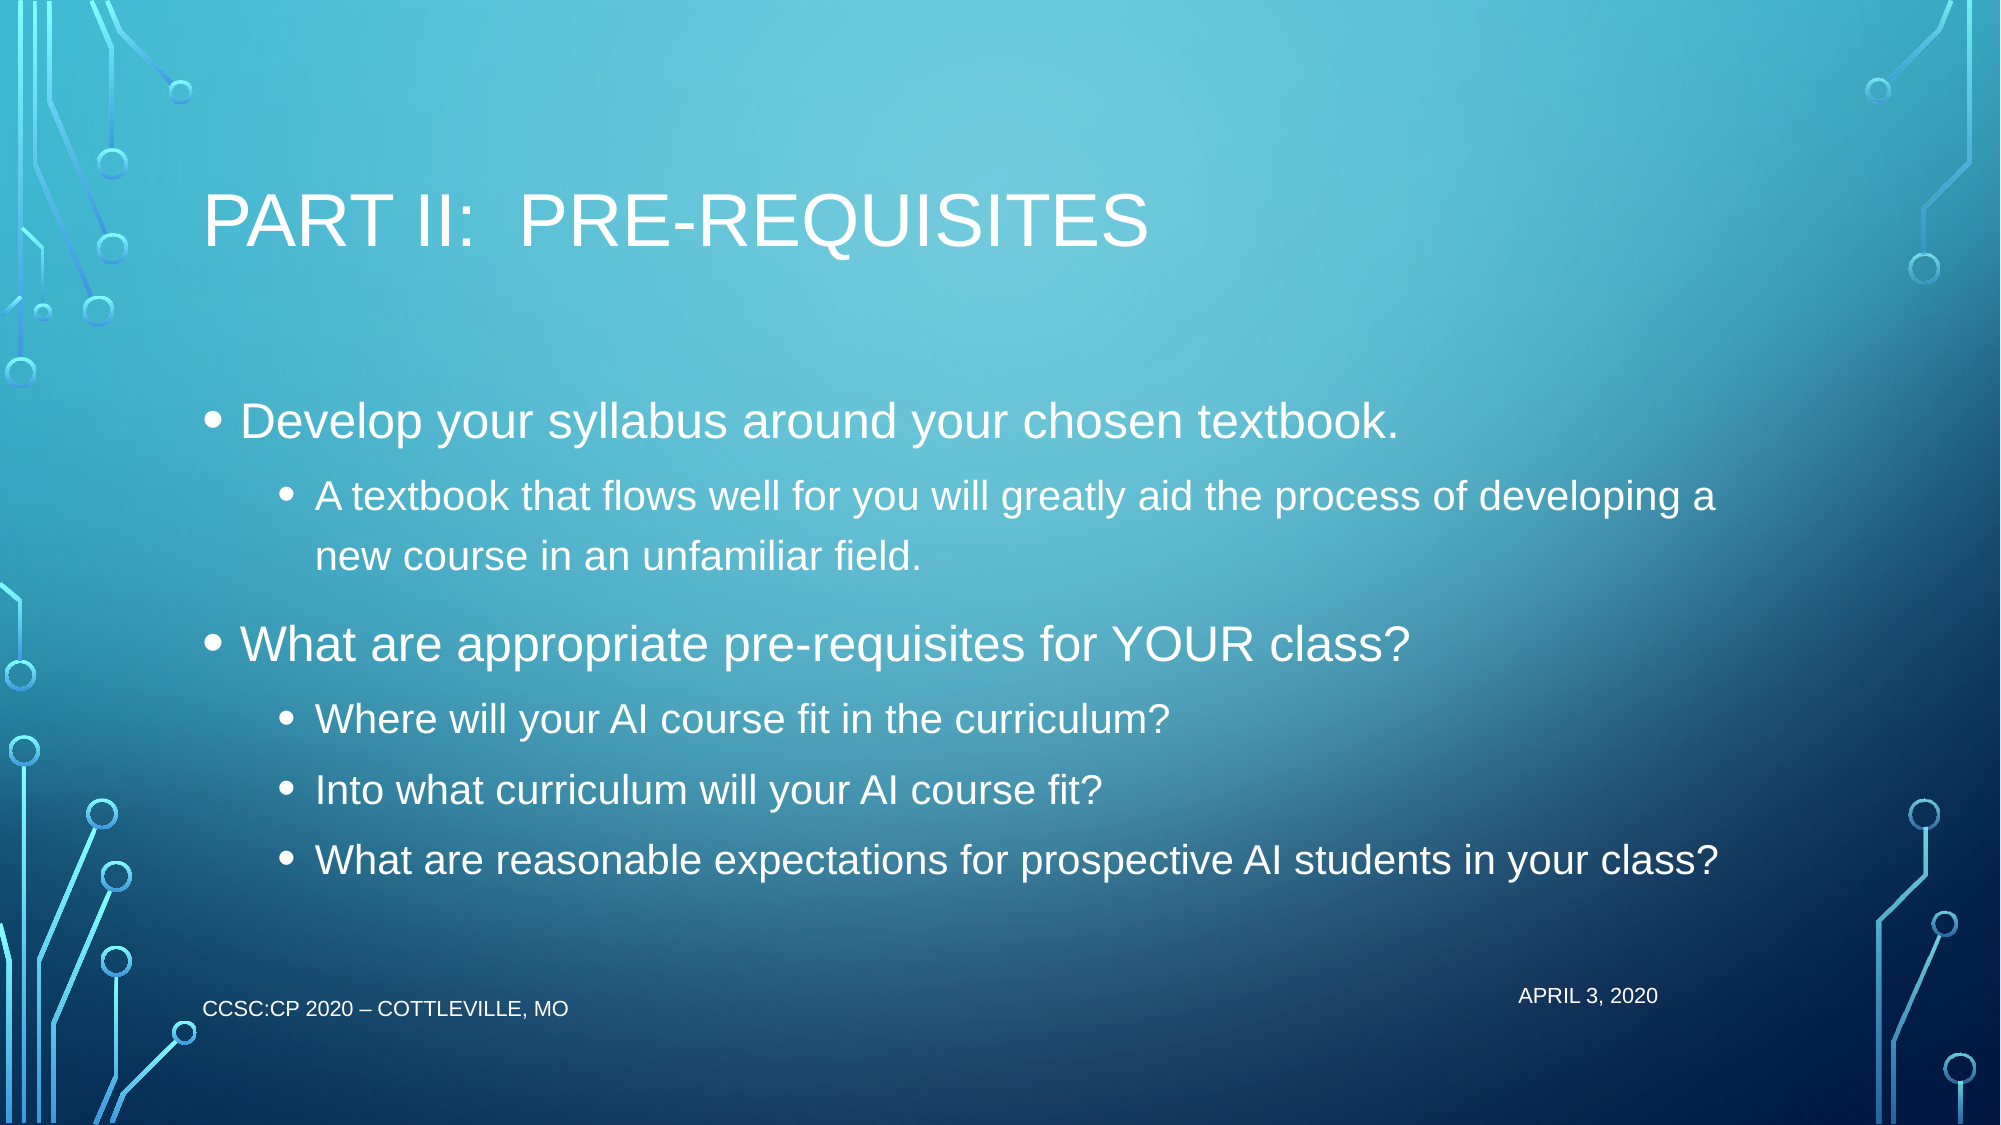

# Part II:  PRE-REQUISITES
Develop your syllabus around your chosen textbook.
A textbook that flows well for you will greatly aid the process of developing a new course in an unfamiliar field.
What are appropriate pre-requisites for YOUR class?
Where will your AI course fit in the curriculum?
Into what curriculum will your AI course fit?
What are reasonable expectations for prospective AI students in your class?
CCSC:CP 2020 – Cottleville, MO
APRIL 3, 2020